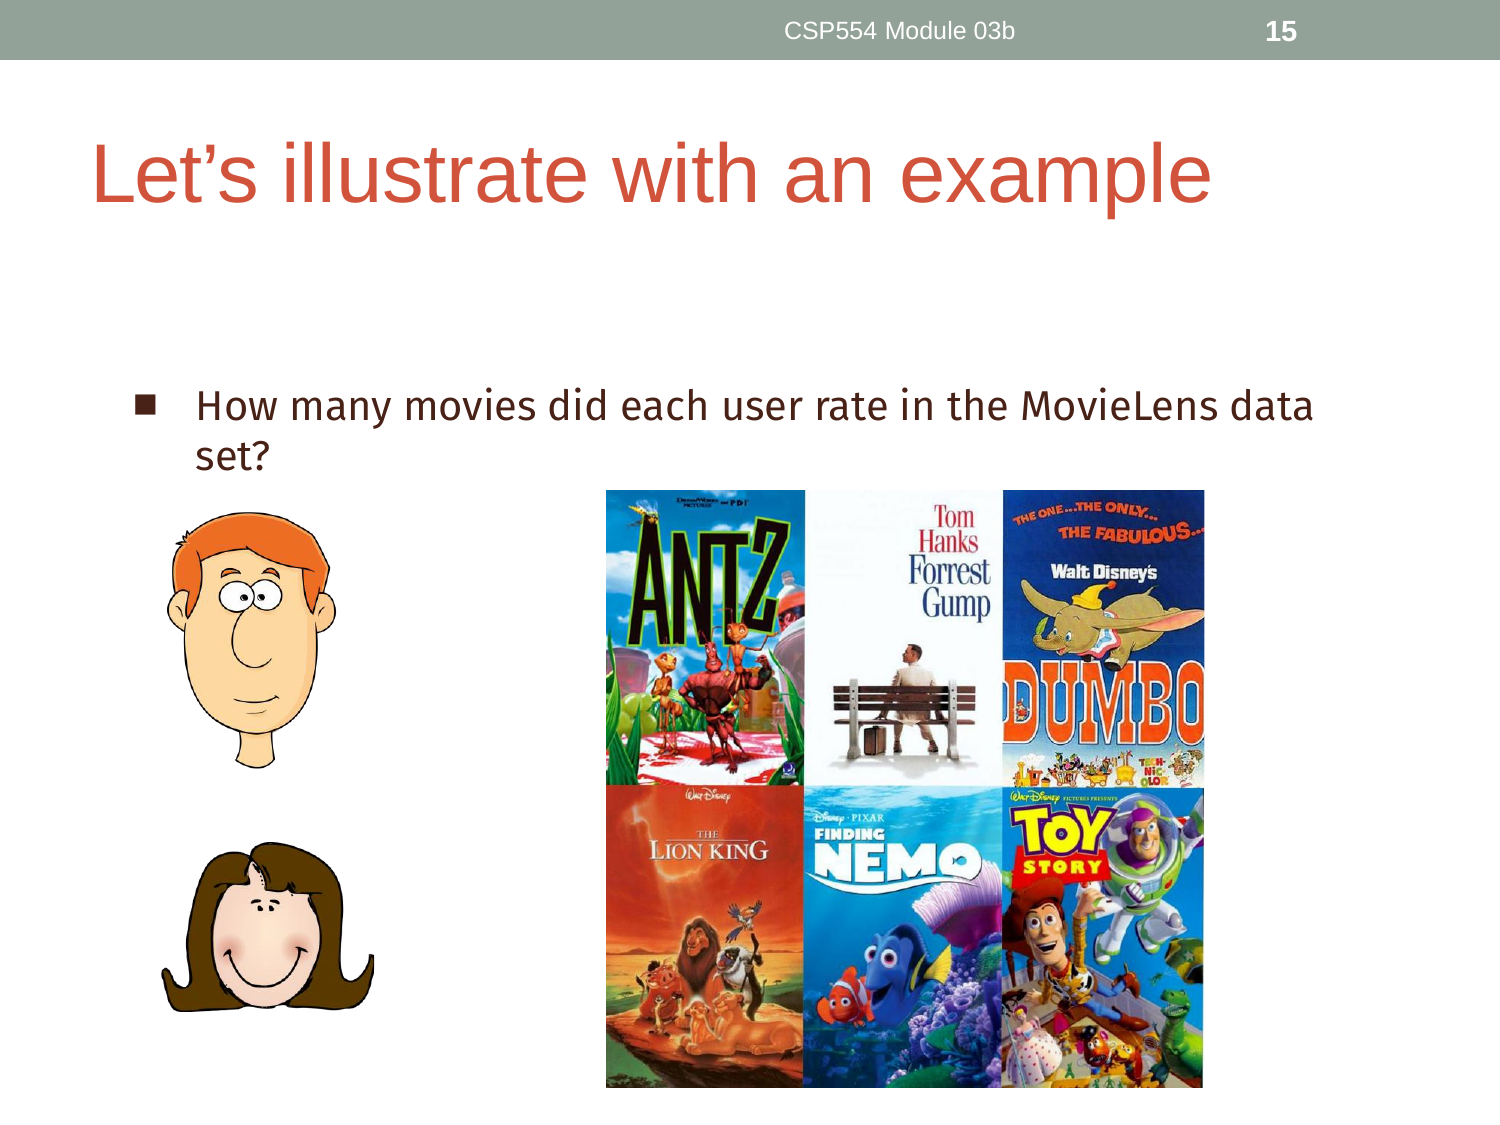

CSP554 Module 03b
15
# Let’s illustrate with an example
How many movies did each user rate in the MovieLens data set?